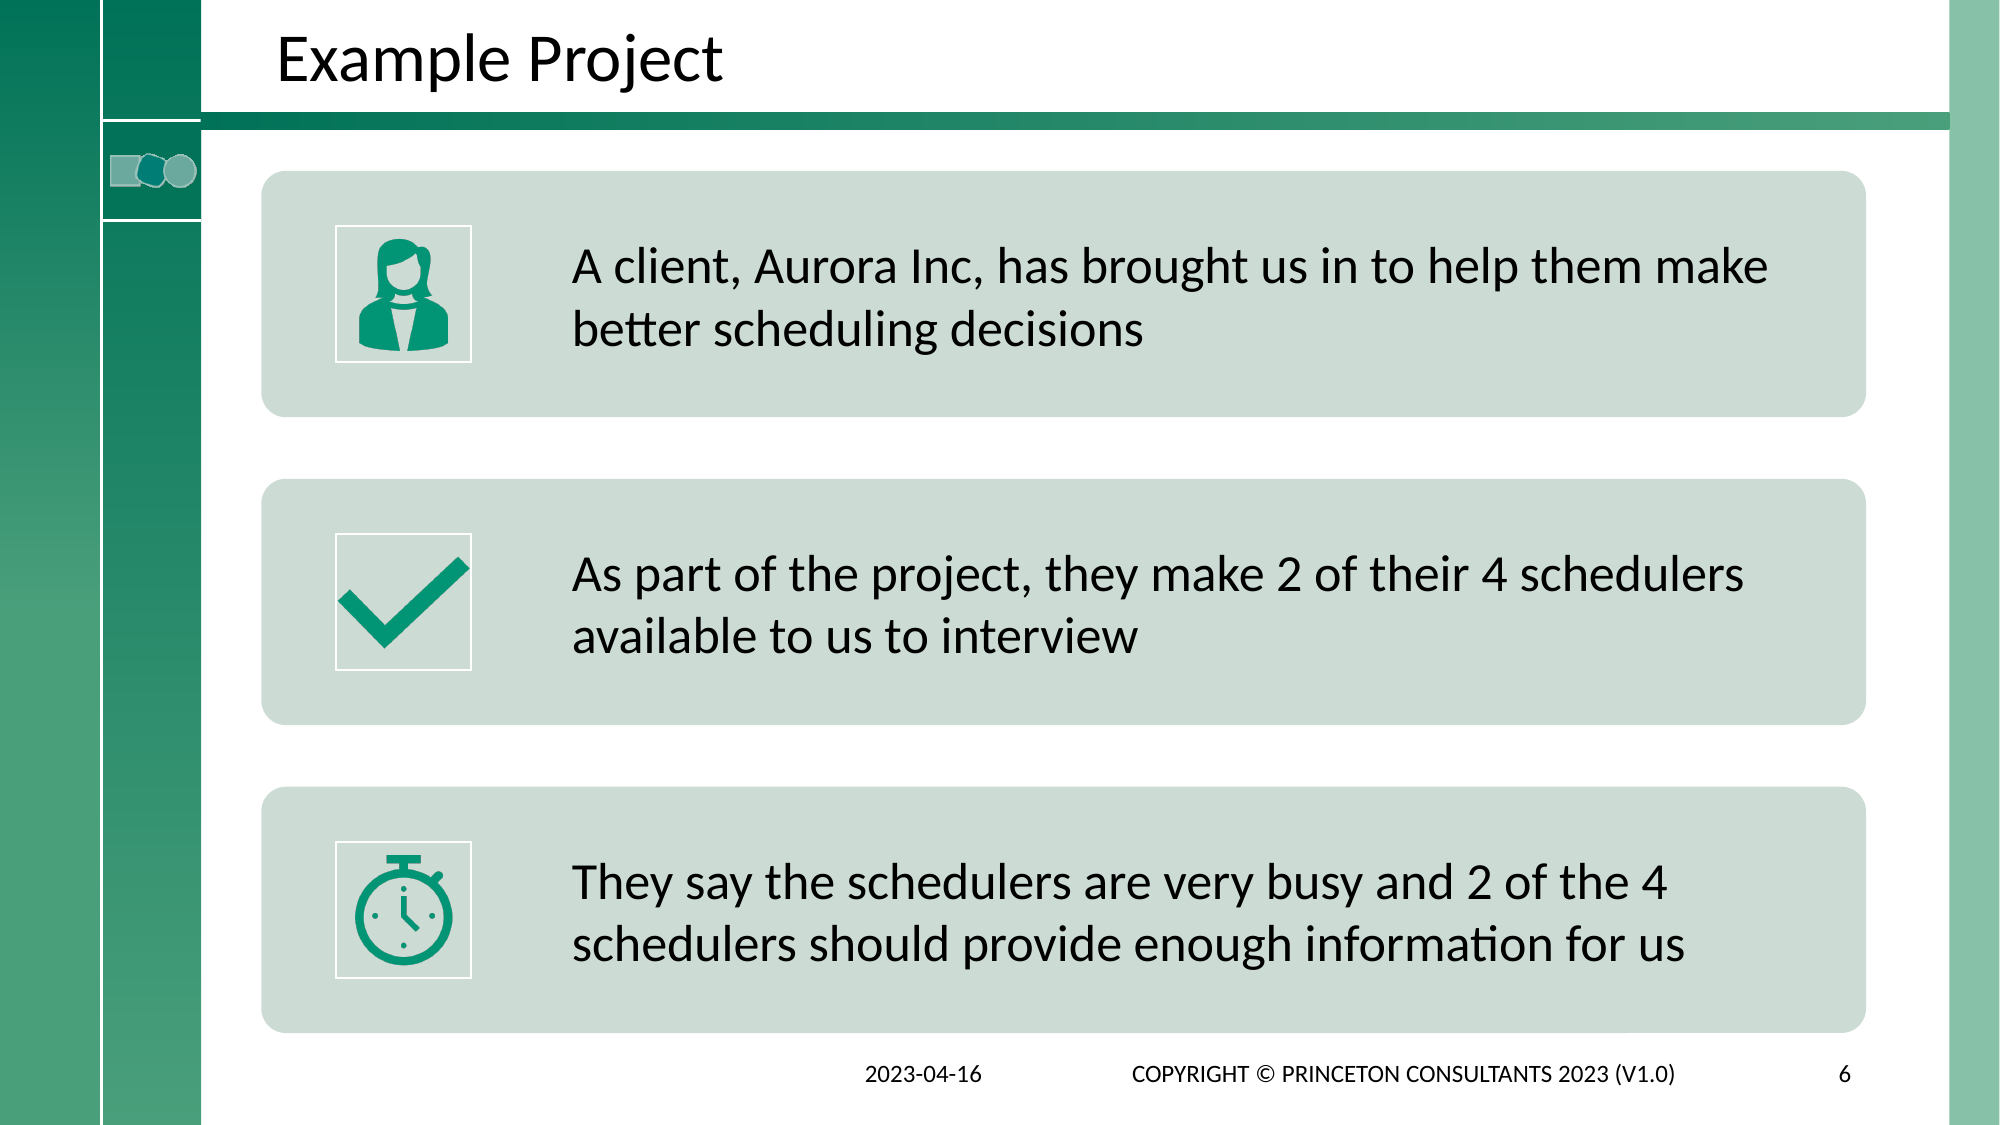

# Example Project

A client, Aurora Inc, has brought us in to help them make better scheduling decisions

As part of the project, they make 2 of their 4 schedulers available to us to interview

They say the schedulers are very busy and 2 of the 4 schedulers should provide enough information for us

2023-04-16
Copyright © Princeton Consultants 2023 (V1.0)
6